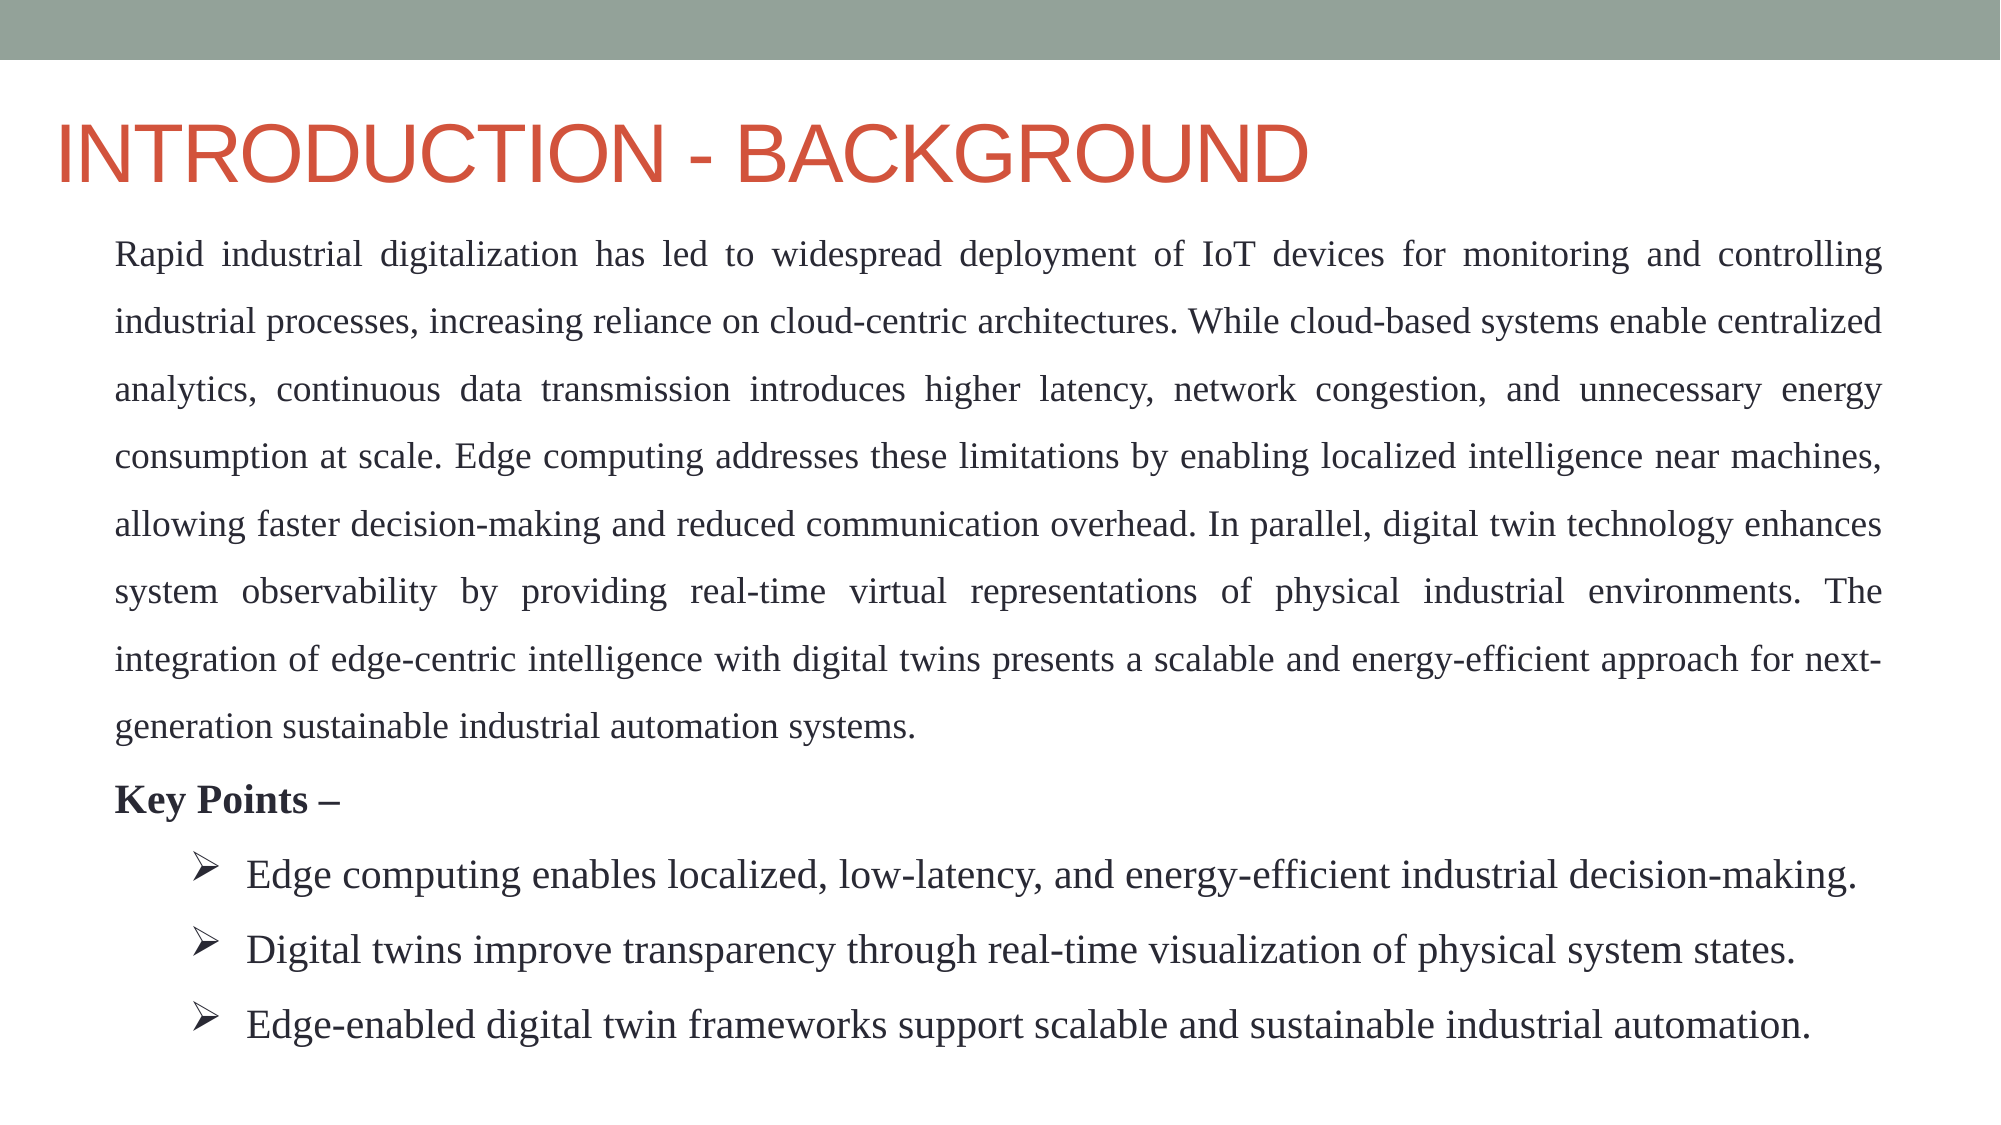

# INTRODUCTION - BACKGROUND
Rapid industrial digitalization has led to widespread deployment of IoT devices for monitoring and controlling industrial processes, increasing reliance on cloud-centric architectures. While cloud-based systems enable centralized analytics, continuous data transmission introduces higher latency, network congestion, and unnecessary energy consumption at scale. Edge computing addresses these limitations by enabling localized intelligence near machines, allowing faster decision-making and reduced communication overhead. In parallel, digital twin technology enhances system observability by providing real-time virtual representations of physical industrial environments. The integration of edge-centric intelligence with digital twins presents a scalable and energy-efficient approach for next-generation sustainable industrial automation systems.
Key Points –
Edge computing enables localized, low-latency, and energy-efficient industrial decision-making.
Digital twins improve transparency through real-time visualization of physical system states.
Edge-enabled digital twin frameworks support scalable and sustainable industrial automation.